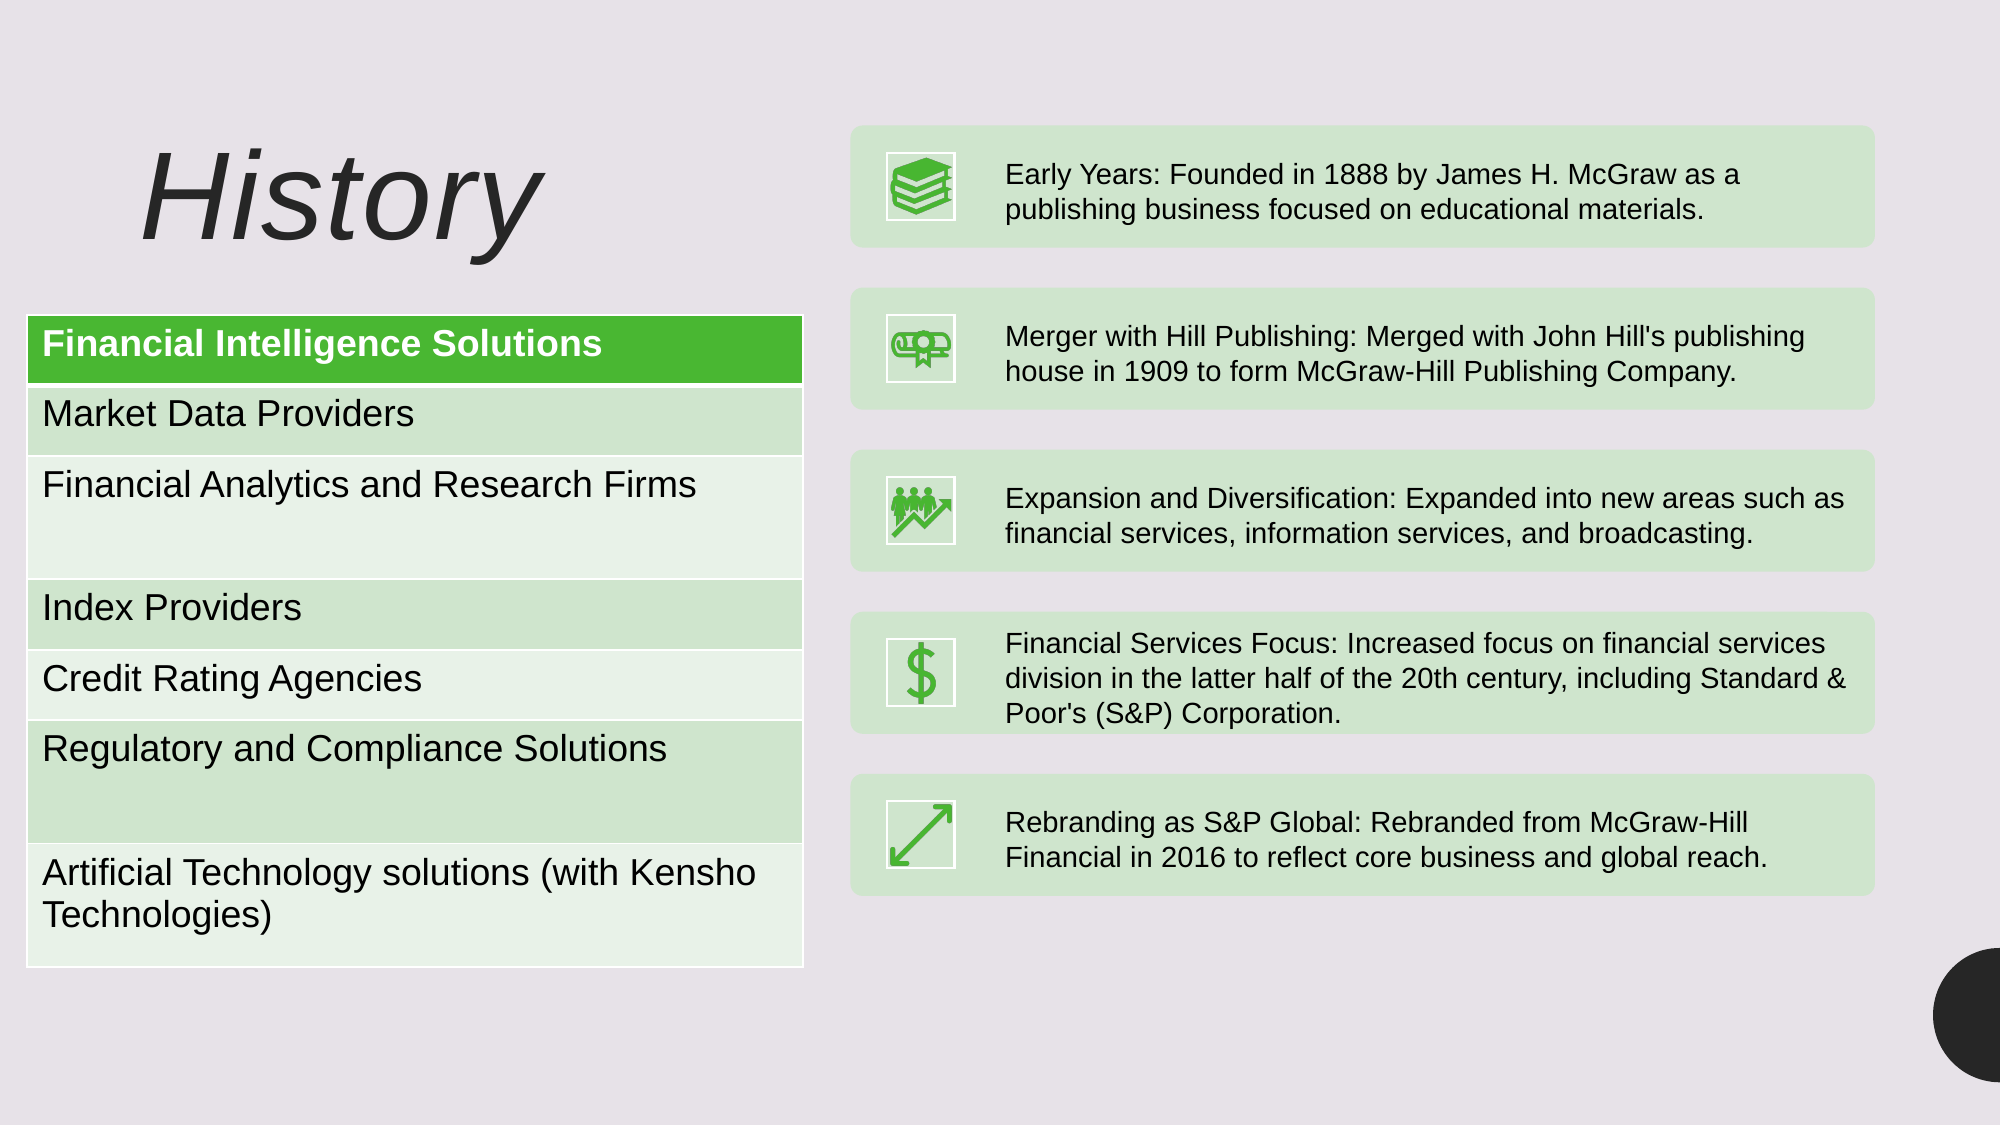

# History
Early Years: Founded in 1888 by James H. McGraw as a publishing business focused on educational materials.
Merger with Hill Publishing: Merged with John Hill's publishing house in 1909 to form McGraw-Hill Publishing Company.
Expansion and Diversification: Expanded into new areas such as financial services, information services, and broadcasting.
Financial Services Focus: Increased focus on financial services division in the latter half of the 20th century, including Standard & Poor's (S&P) Corporation.
Rebranding as S&P Global: Rebranded from McGraw-Hill Financial in 2016 to reflect core business and global reach.
| Financial Intelligence Solutions |
| --- |
| Market Data Providers |
| Financial Analytics and Research Firms |
| Index Providers |
| Credit Rating Agencies |
| Regulatory and Compliance Solutions |
| Artificial Technology solutions (with Kensho Technologies) |